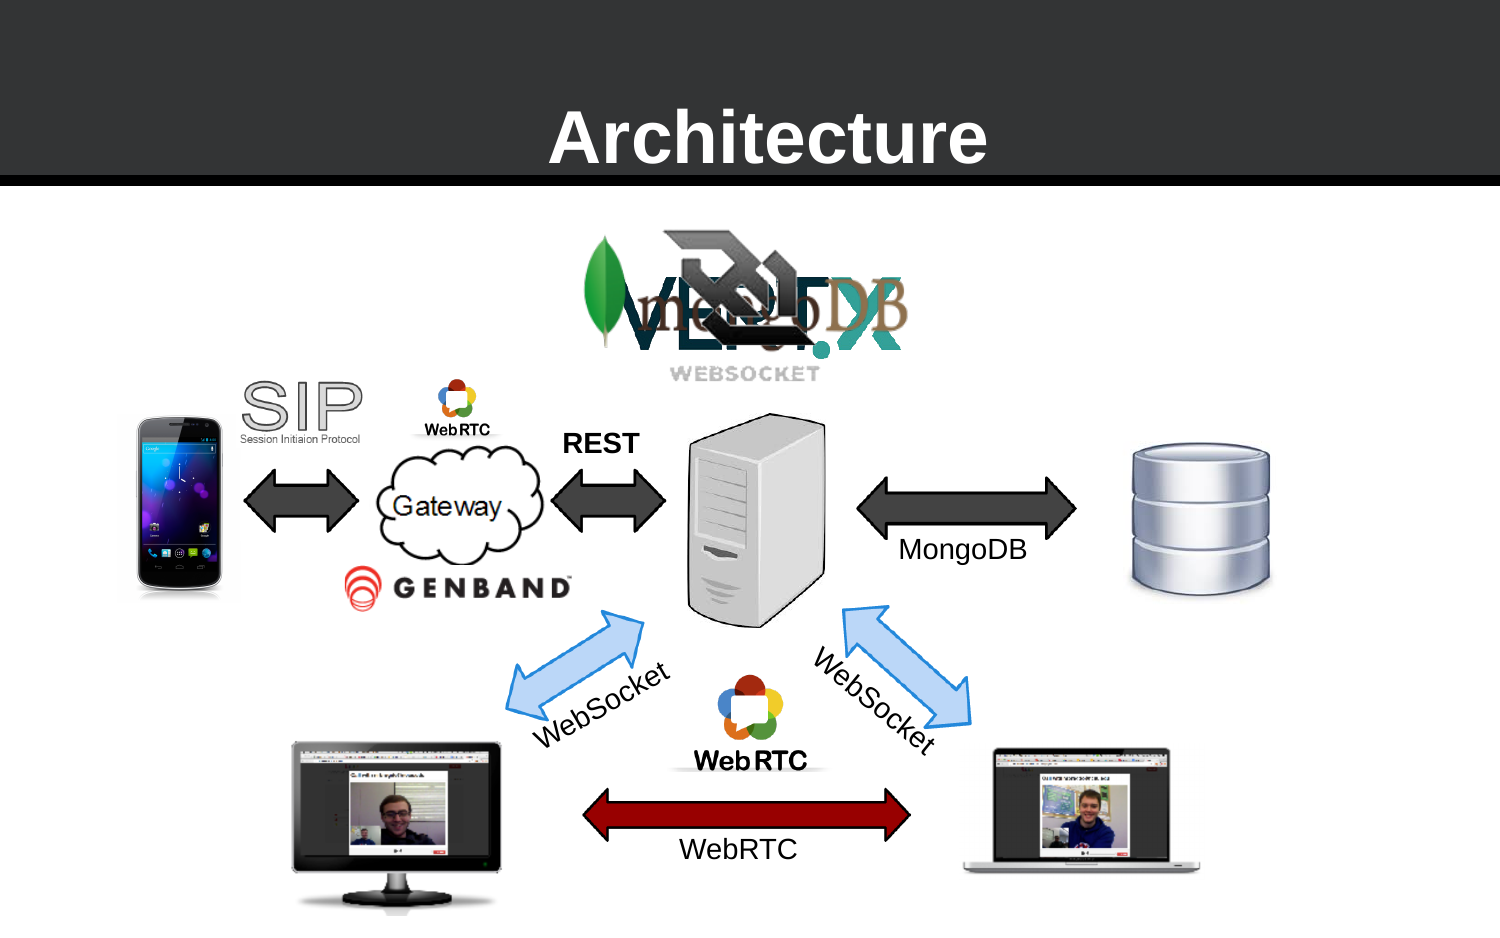

# Architecture

REST

MongoDB

WebSocket
WebSocket

WebRTC